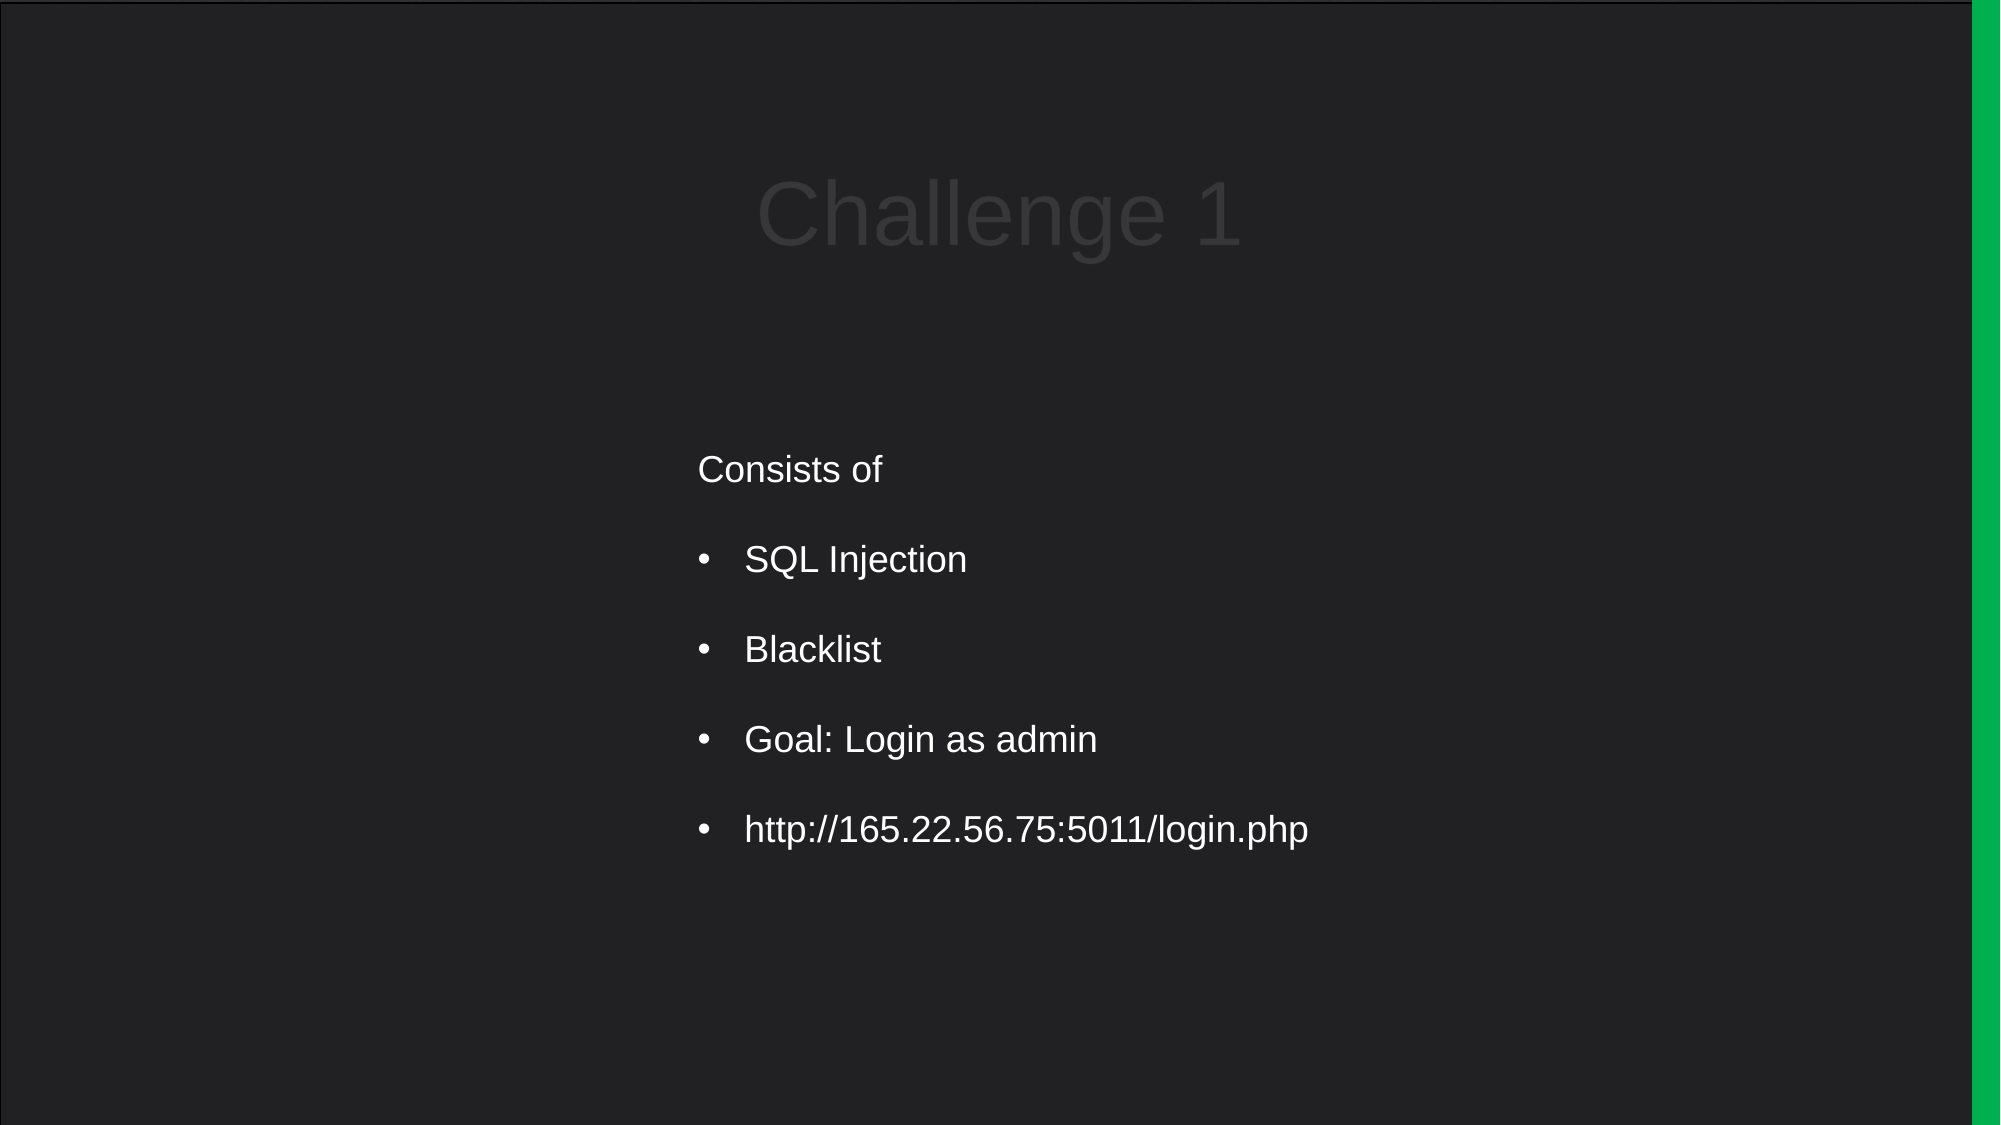

Challenge 1
Consists of

SQL Injection

Blacklist

Goal: Login as admin

http://165.22.56.75:5011/login.php